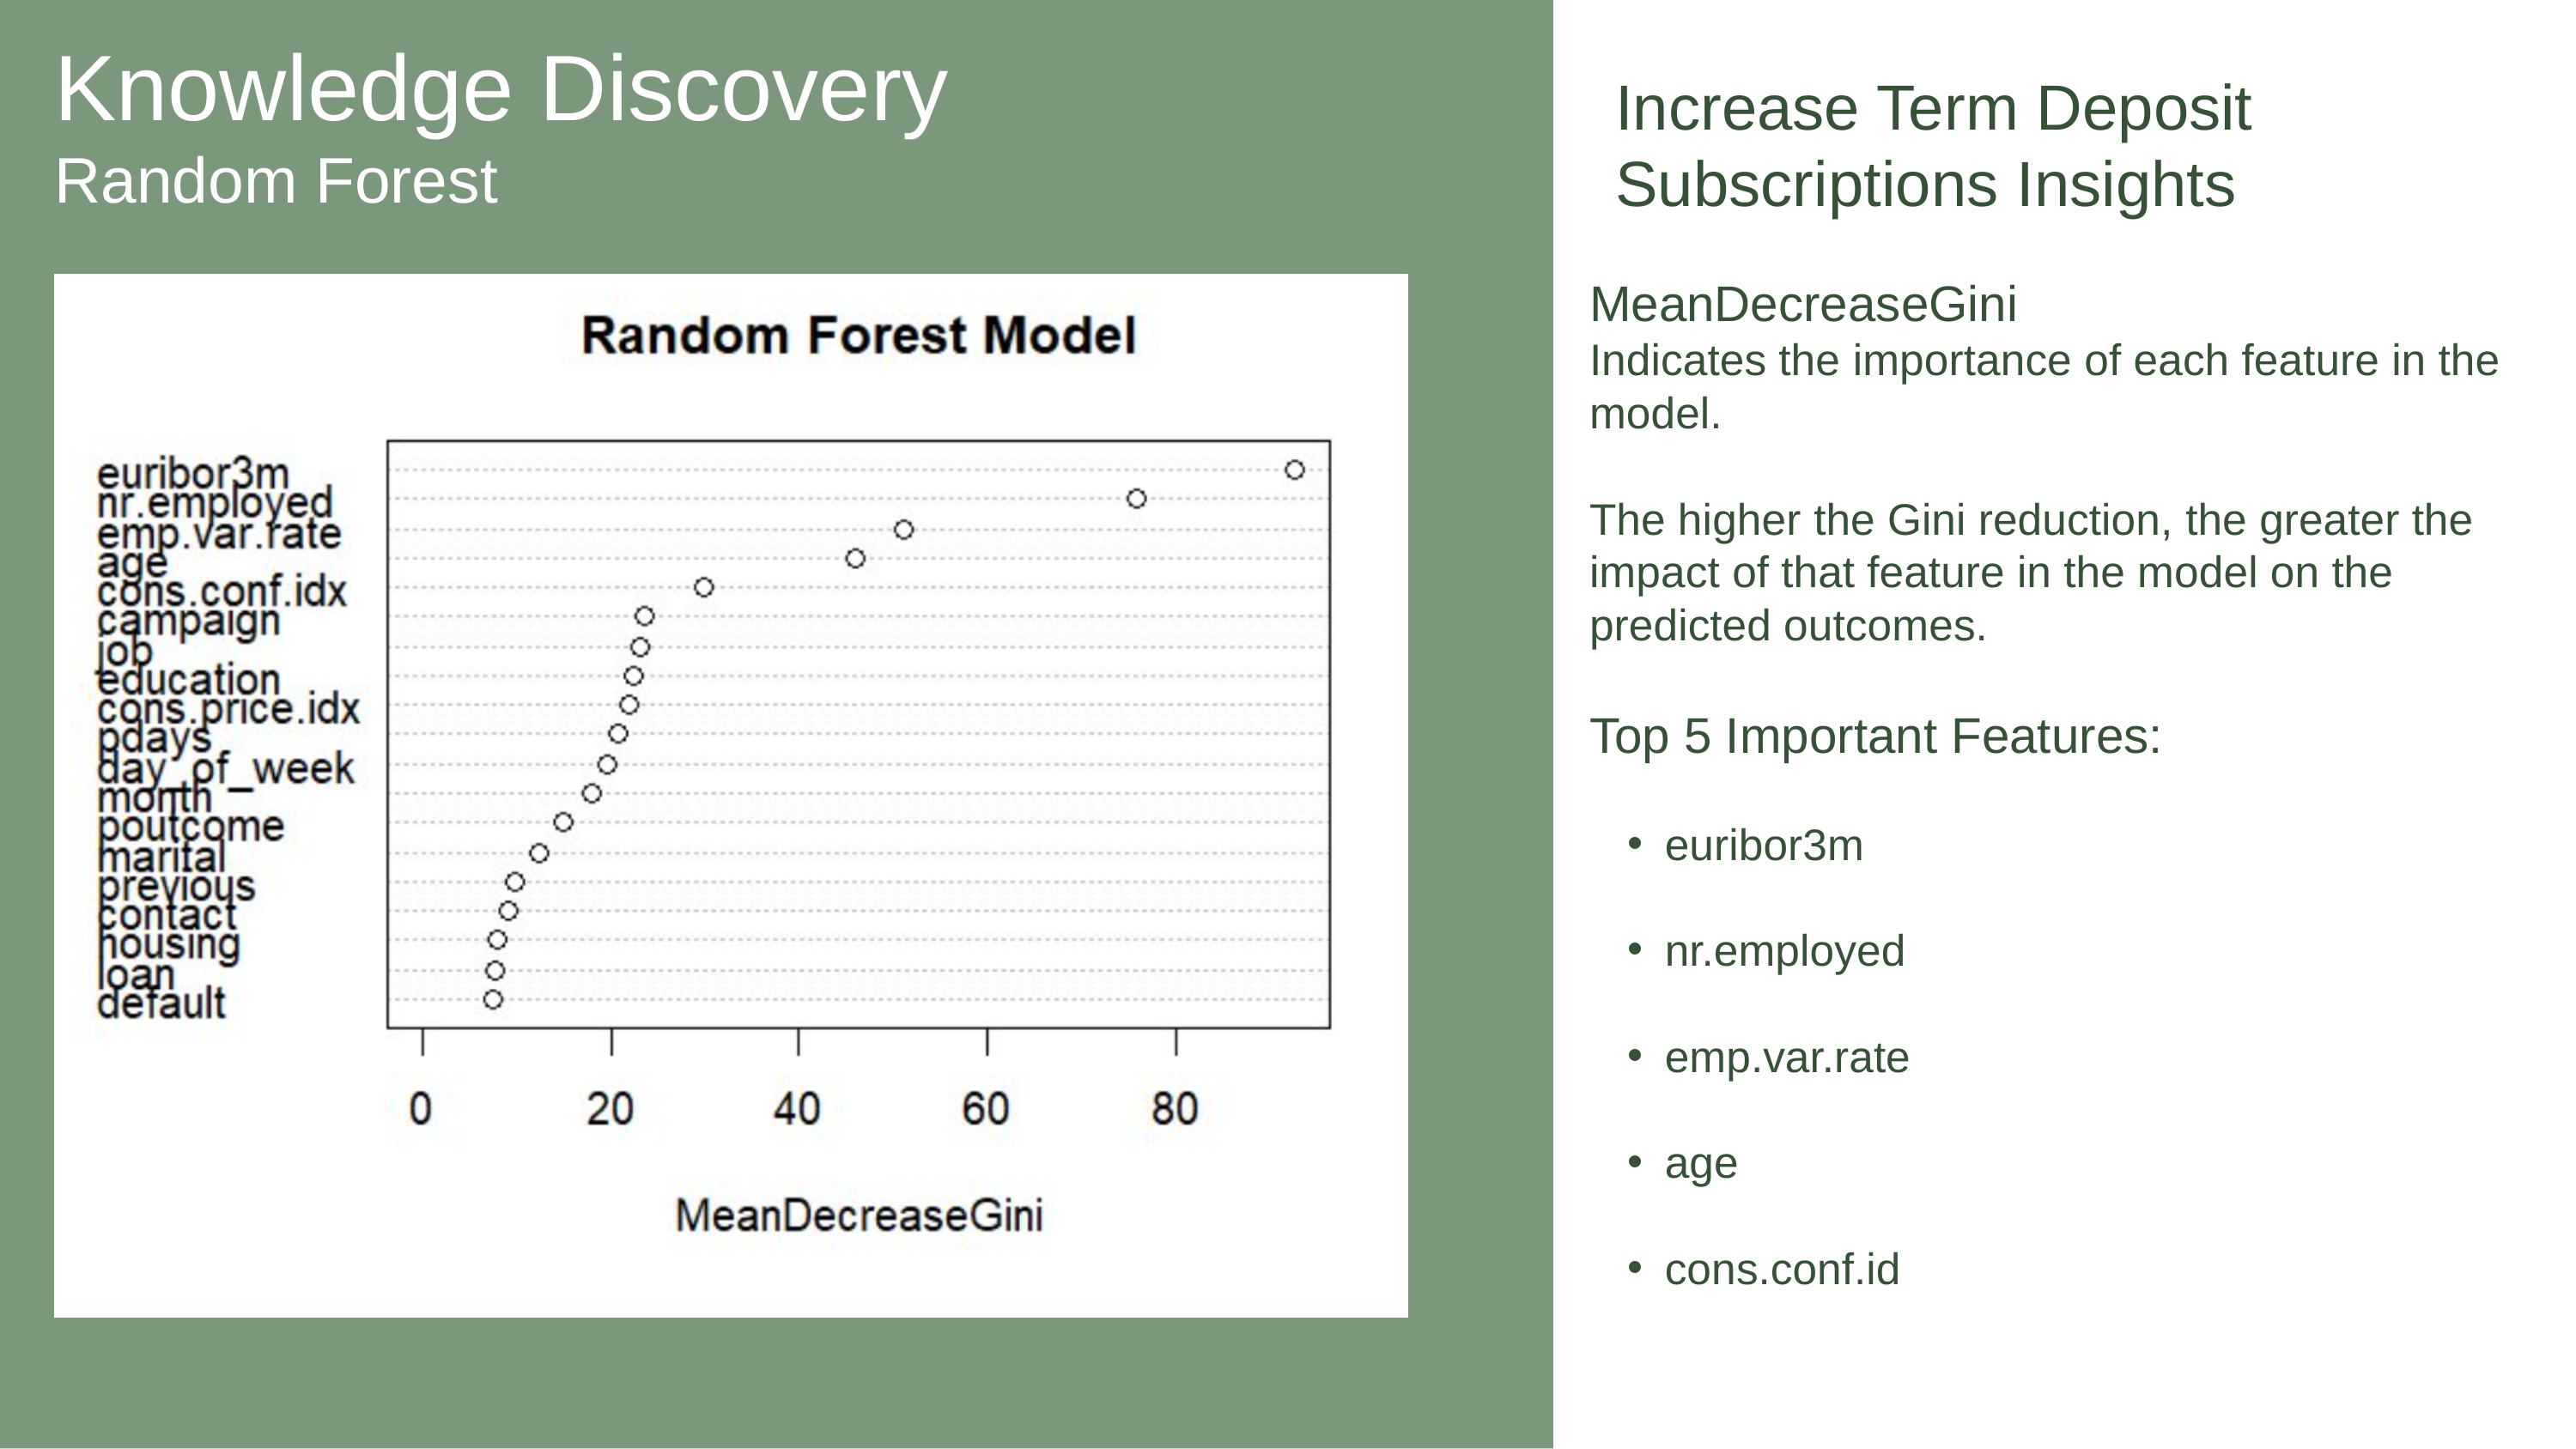

Knowledge Discovery
Random Forest
Increase Term Deposit
Subscriptions Insights
MeanDecreaseGini
Indicates the importance of each feature in the model.

The higher the Gini reduction, the greater the impact of that feature in the model on the predicted outcomes.

Top 5 Important Features:

euribor3m

nr.employed

emp.var.rate

age

cons.conf.id